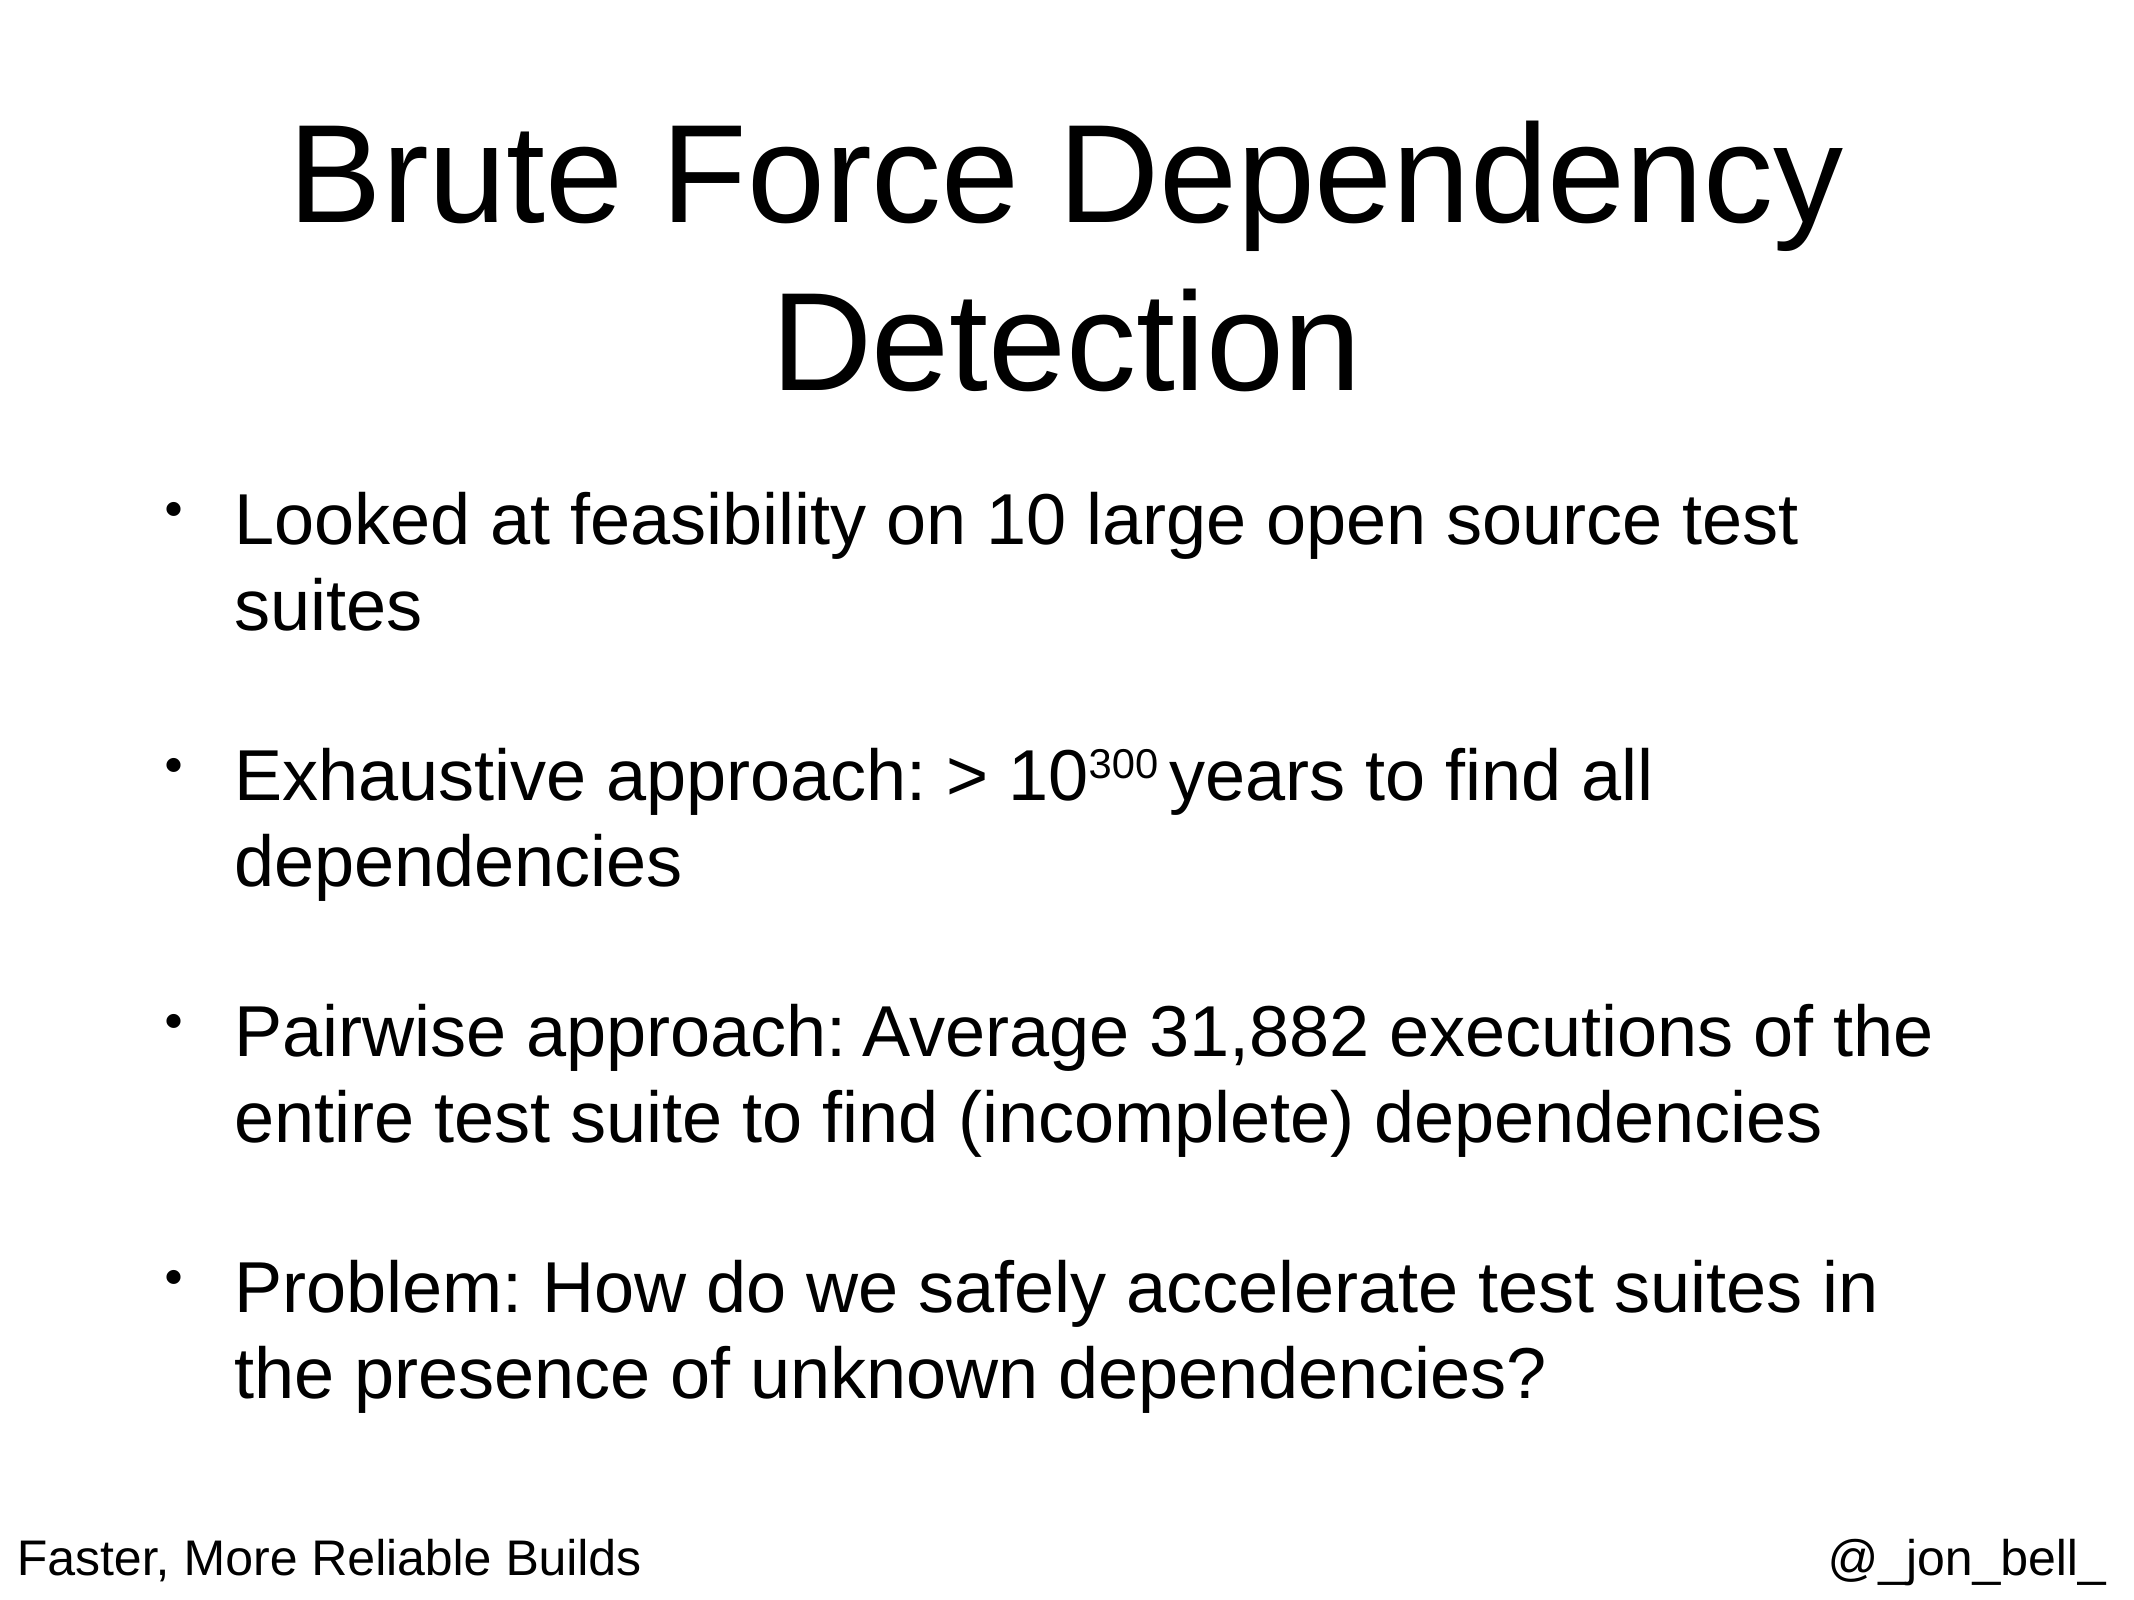

# Brute Force Dependency Detection
Looked at feasibility on 10 large open source test suites
Exhaustive approach: > 10300 years to find all dependencies
Pairwise approach: Average 31,882 executions of the entire test suite to find (incomplete) dependencies
Problem: How do we safely accelerate test suites in the presence of unknown dependencies?